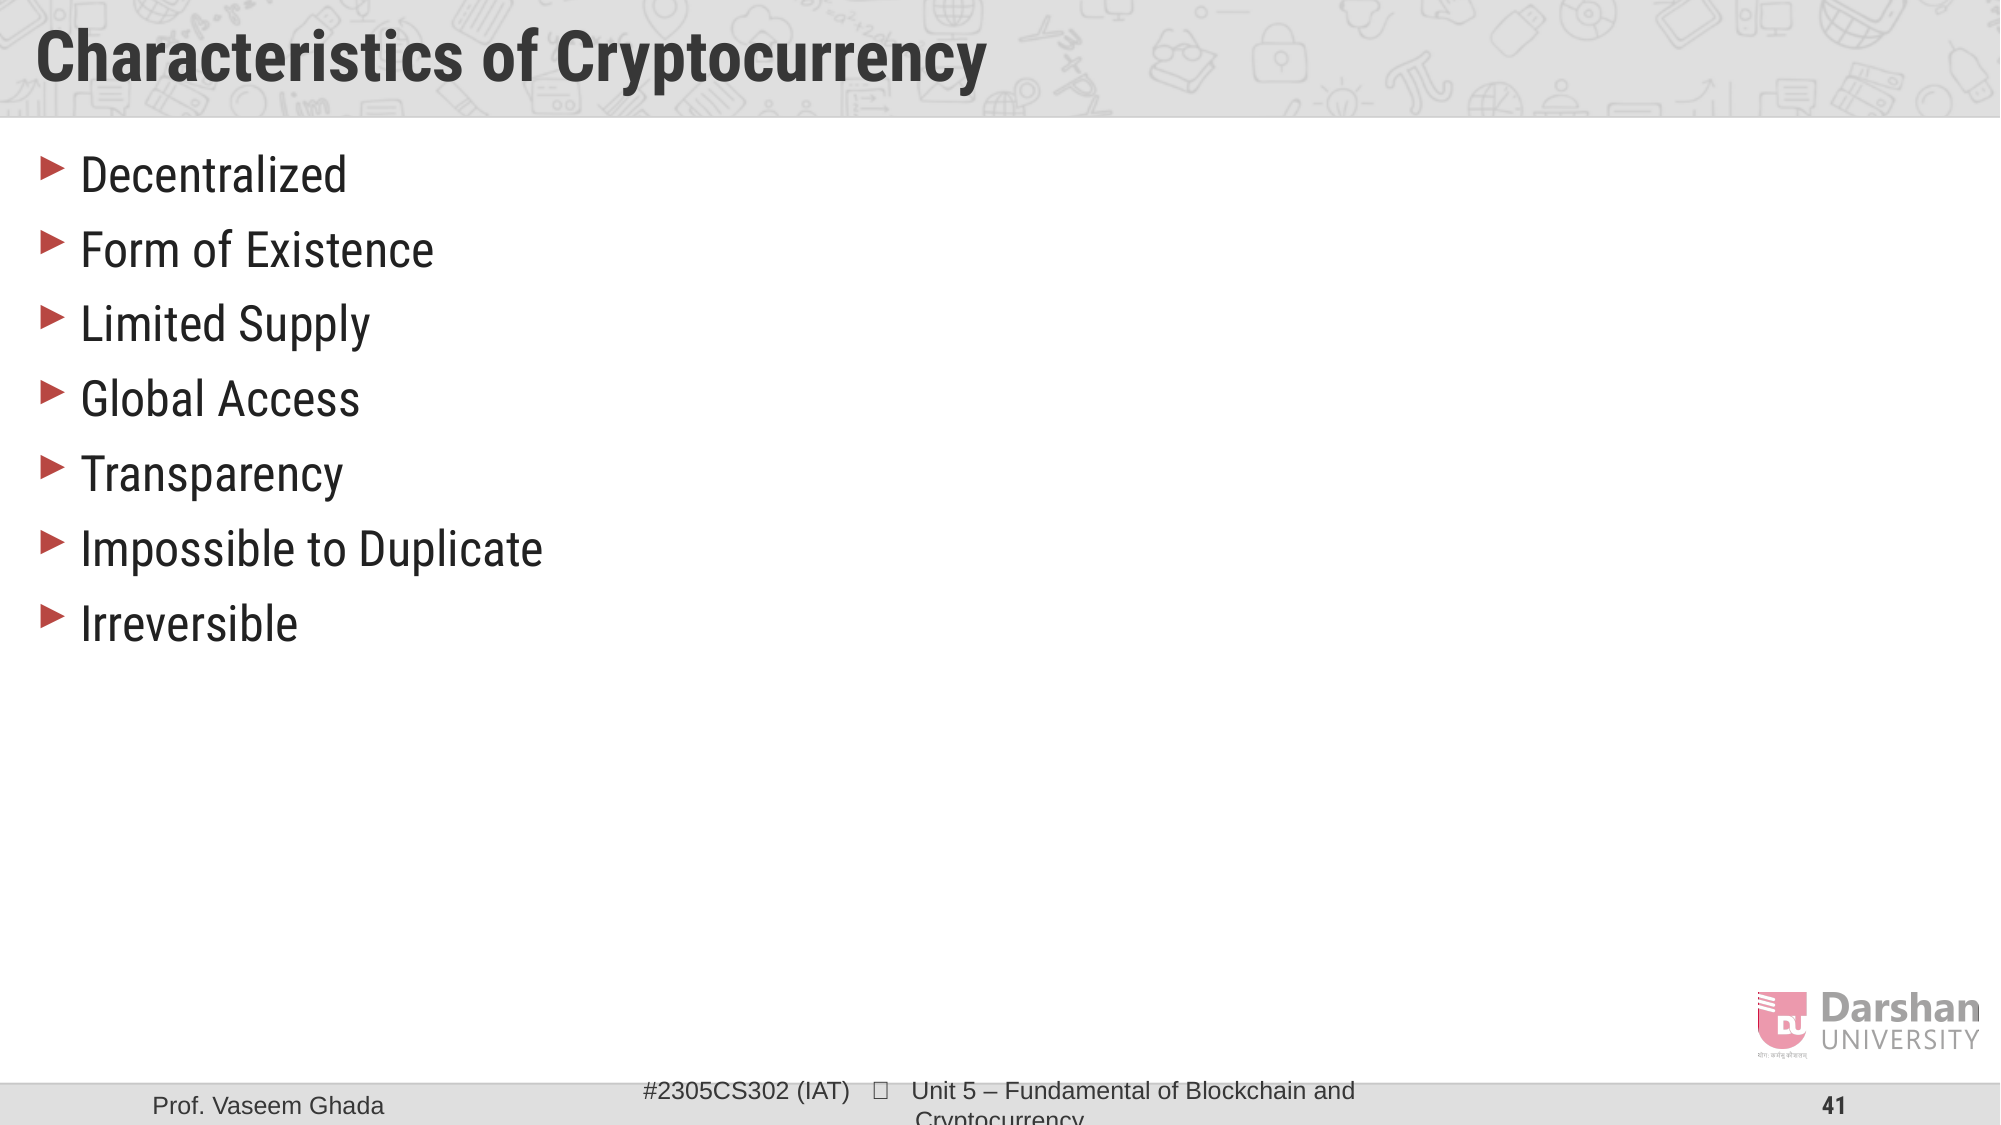

# Characteristics of Cryptocurrency
Decentralized
Form of Existence
Limited Supply
Global Access
Transparency
Impossible to Duplicate
Irreversible